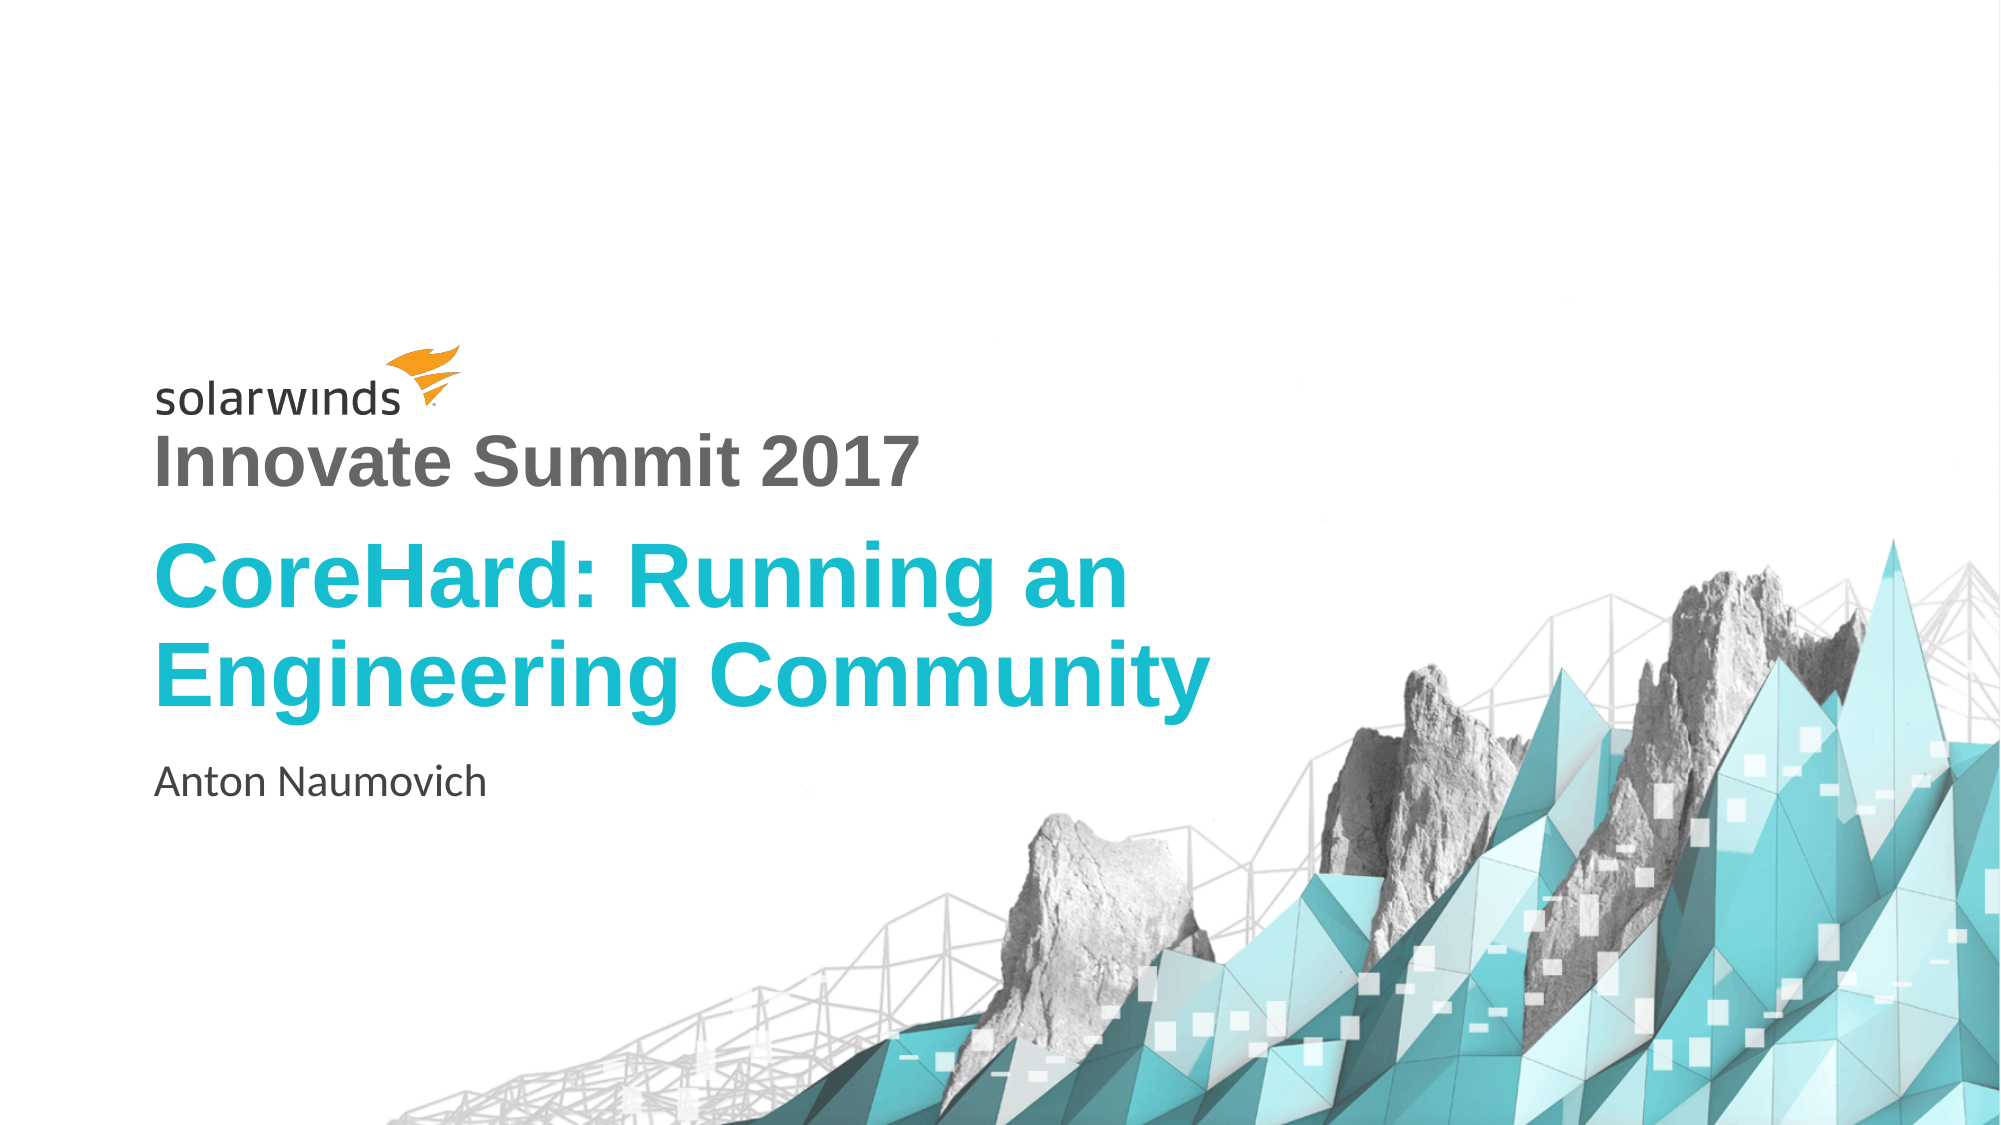

# CoreHard: Running an
Engineering Community
Anton Naumovich